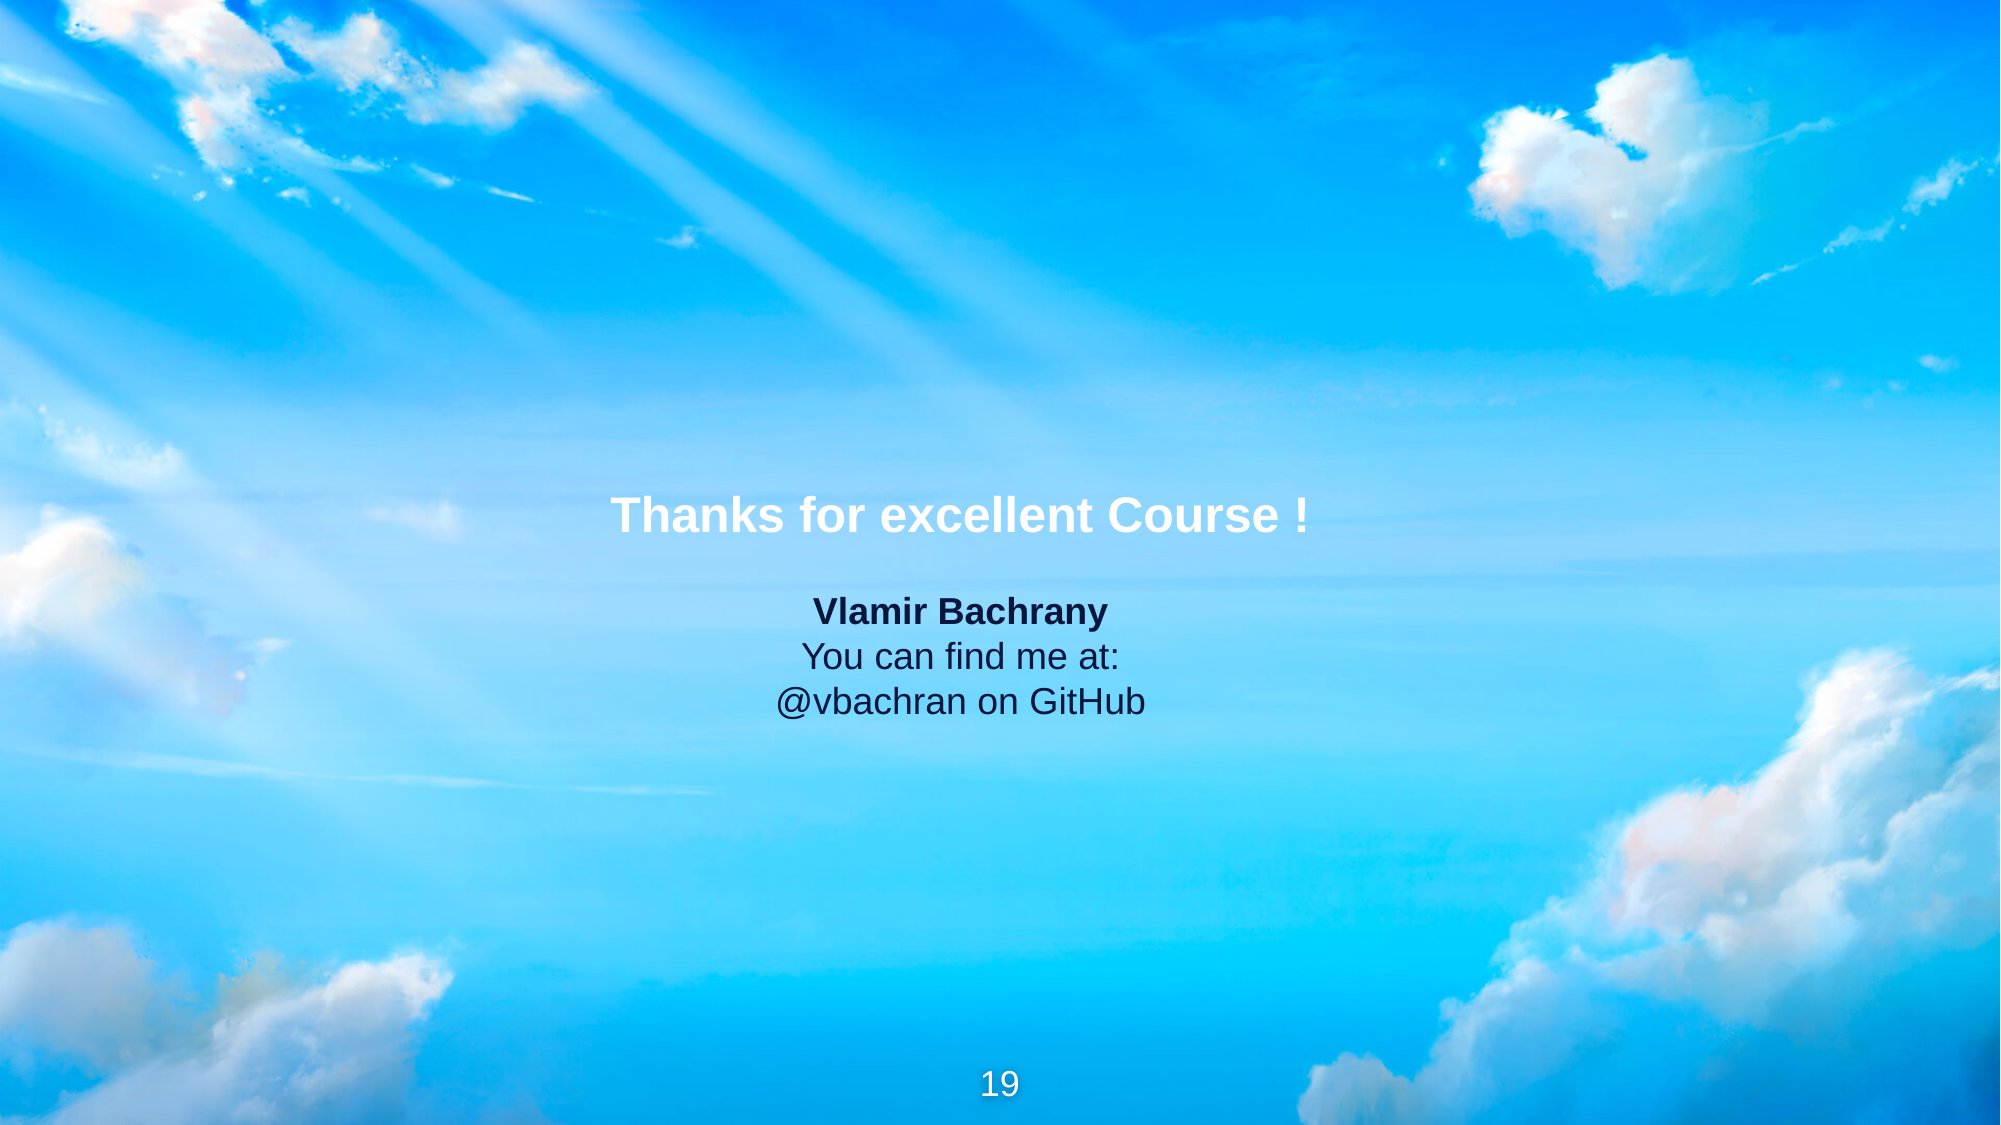

Thanks for excellent Course !

Vlamir Bachrany
You can find me at:
@vbachran on GitHub
19